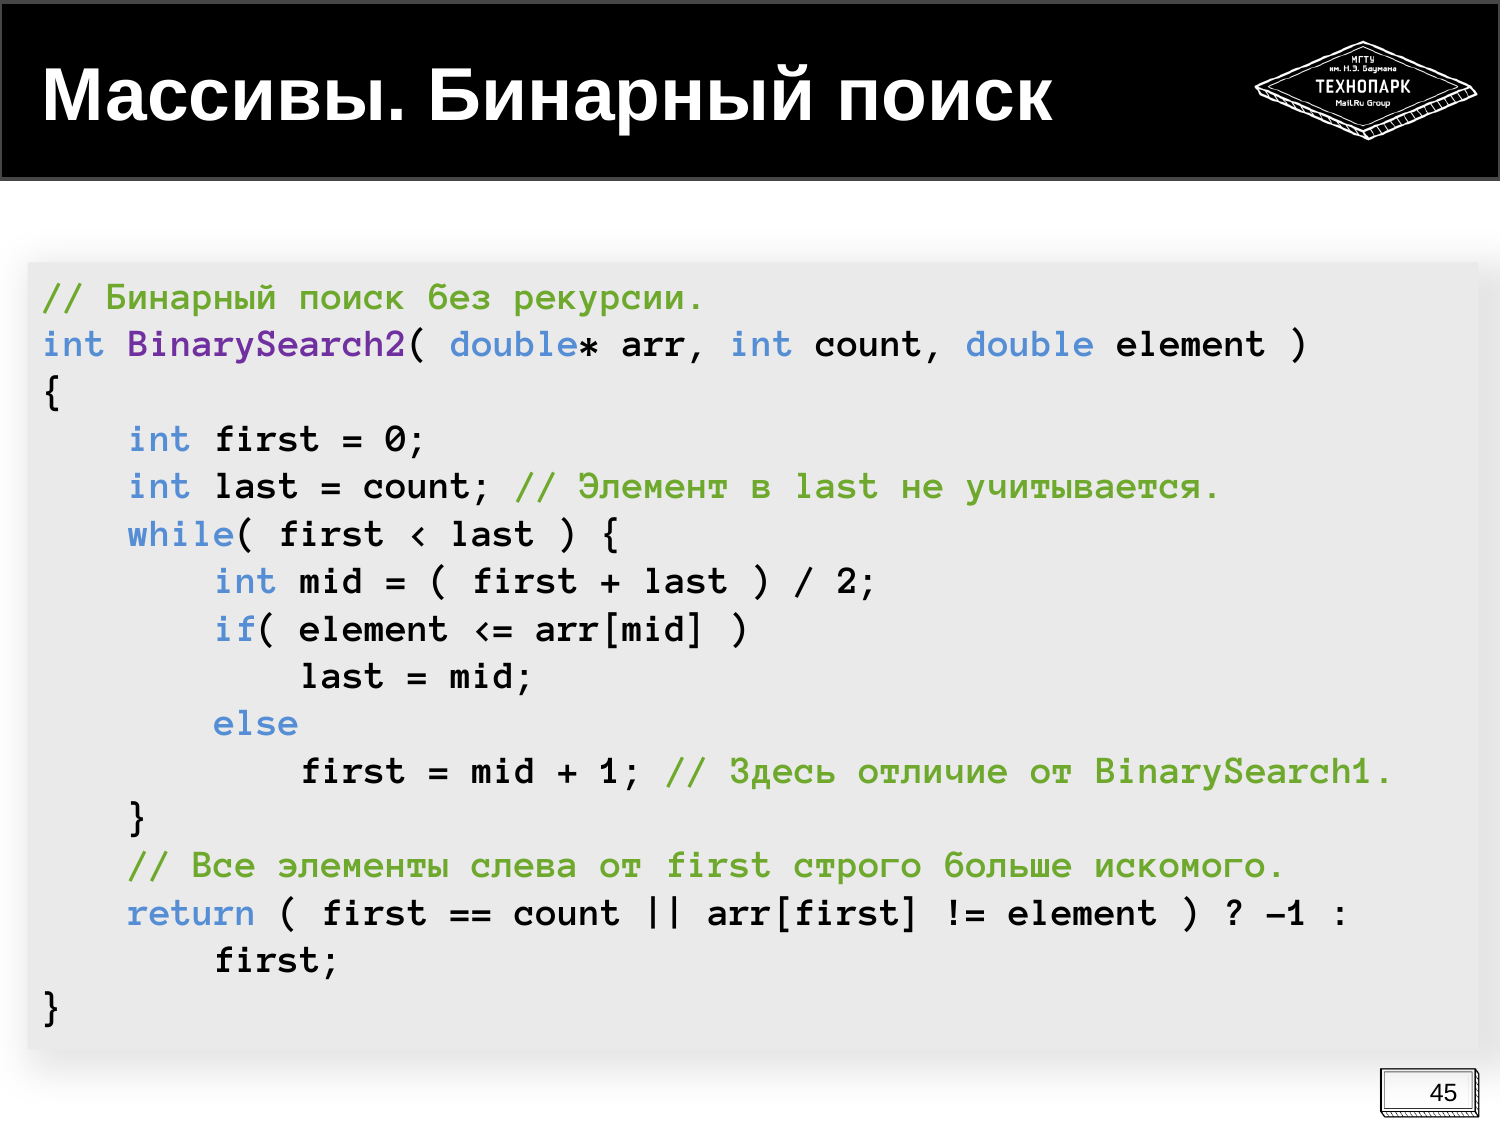

# Массивы. Бинарный поиск
// Бинарный поиск без рекурсии.
int BinarySearch2( double* arr, int count, double element )
{
    int first = 0;
    int last = count; // Элемент в last не учитывается.
    while( first < last ) {
        int mid = ( first + last ) / 2;
        if( element <= arr[mid] )
            last = mid;
        else
            first = mid + 1; // Здесь отличие от BinarySearch1.
    }
    // Все элементы слева от first строго больше искомого.
    return ( first == count || arr[first] != element ) ? -1 :
        first;
}
45